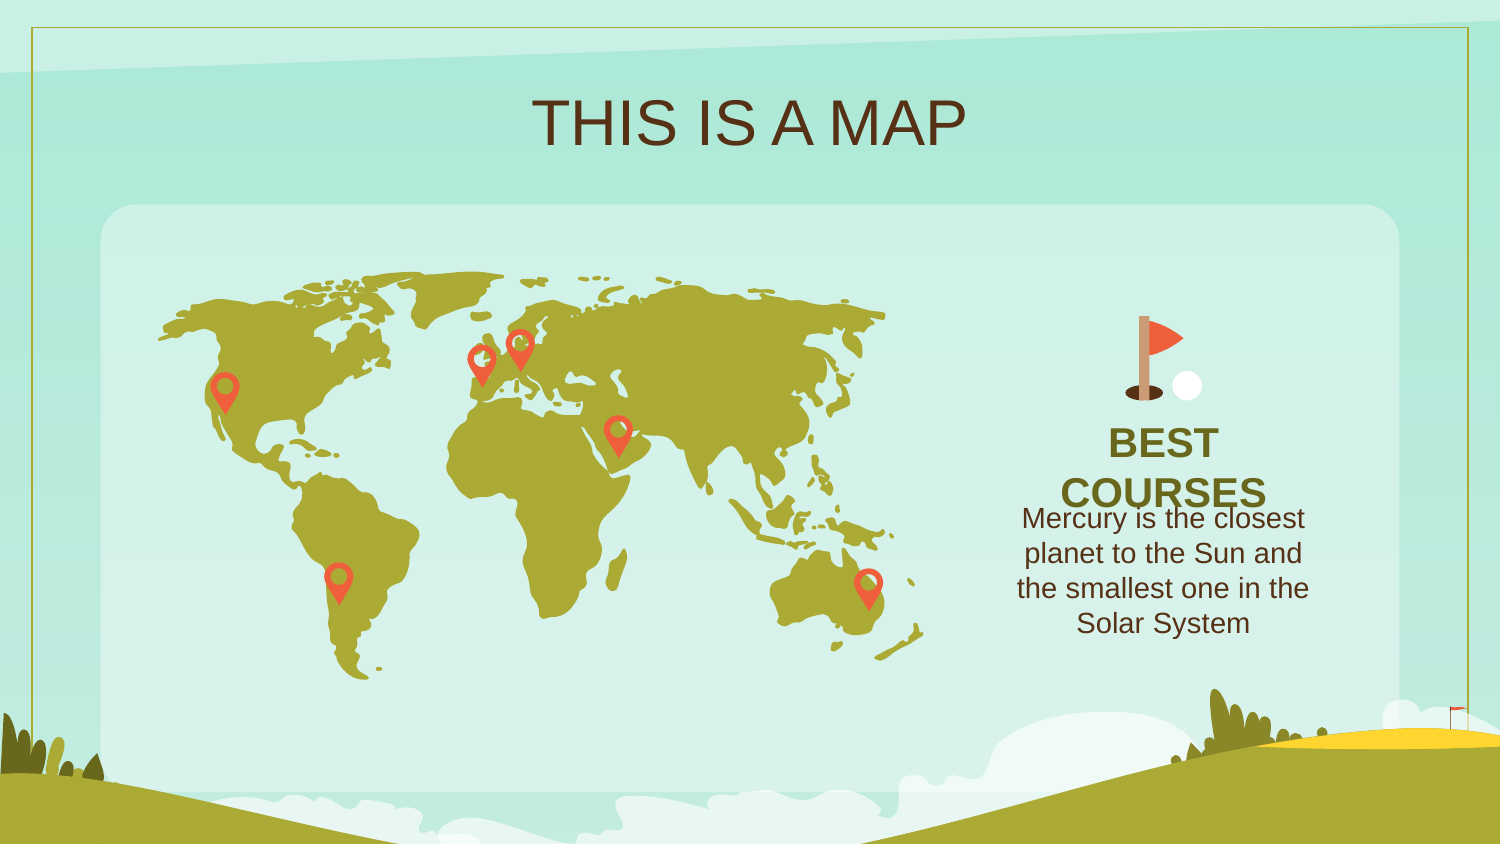

# THIS IS A MAP

BEST COURSES
Mercury is the closest planet to the Sun and the smallest one in the Solar System